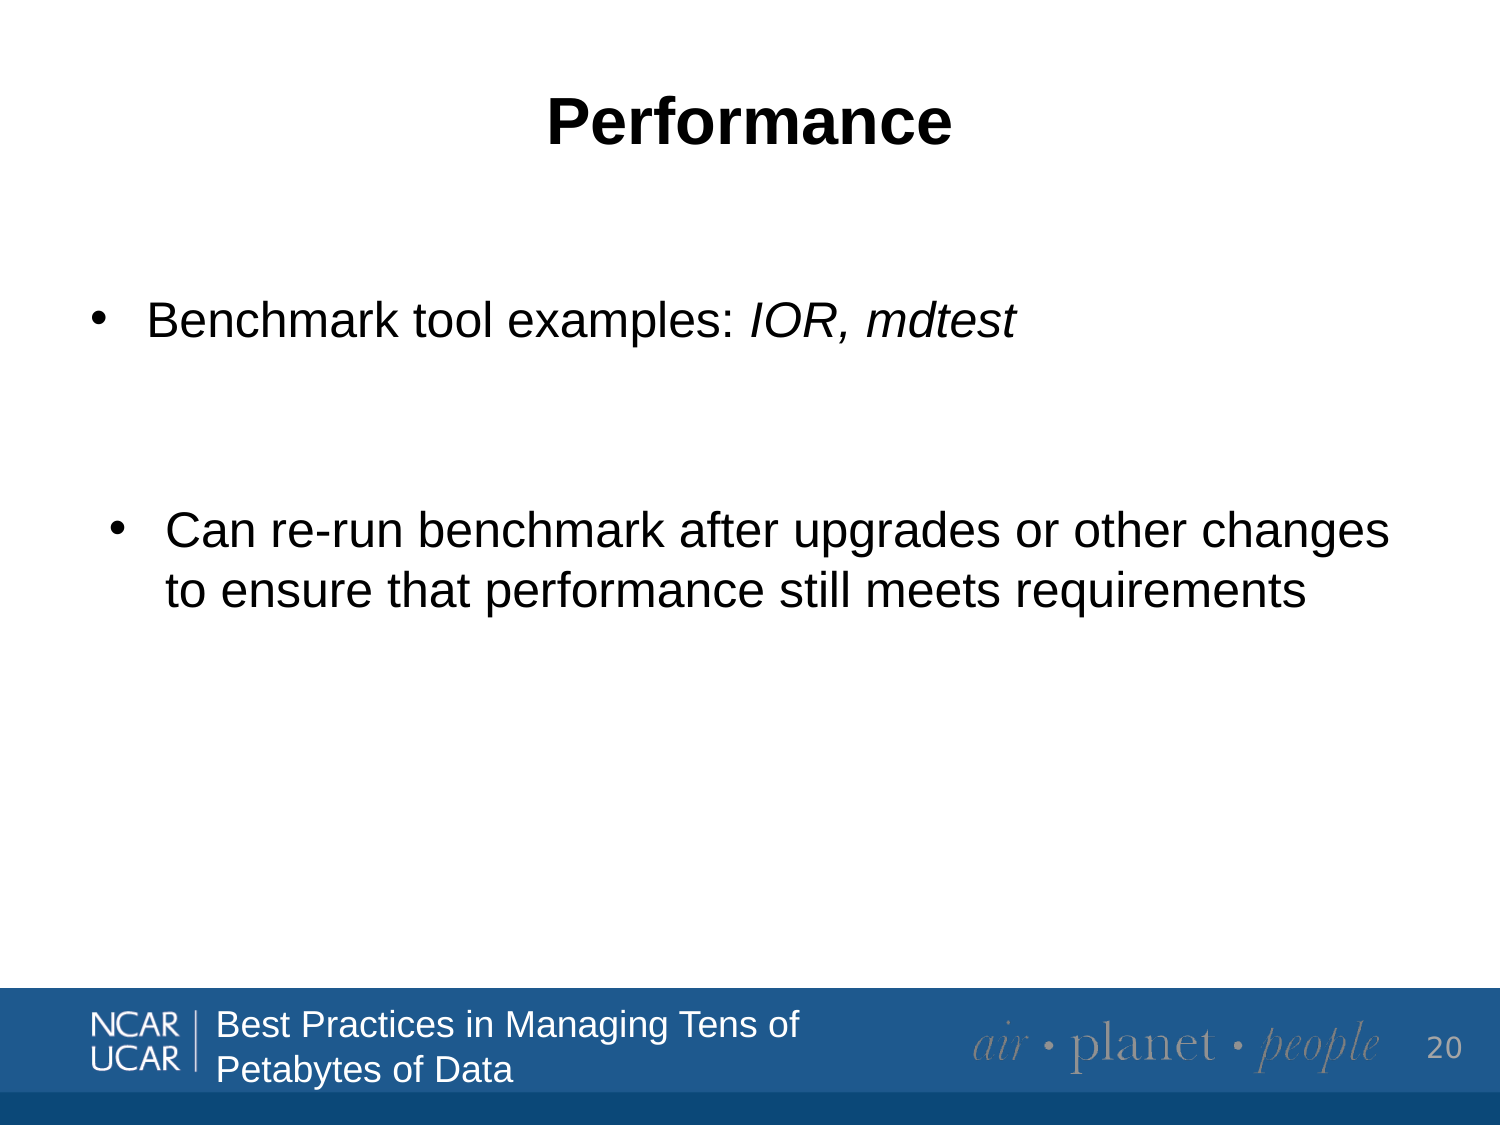

# Performance

Benchmark tool examples: IOR, mdtest

Can re-run benchmark after upgrades or other changes to ensure that performance still meets requirements

20